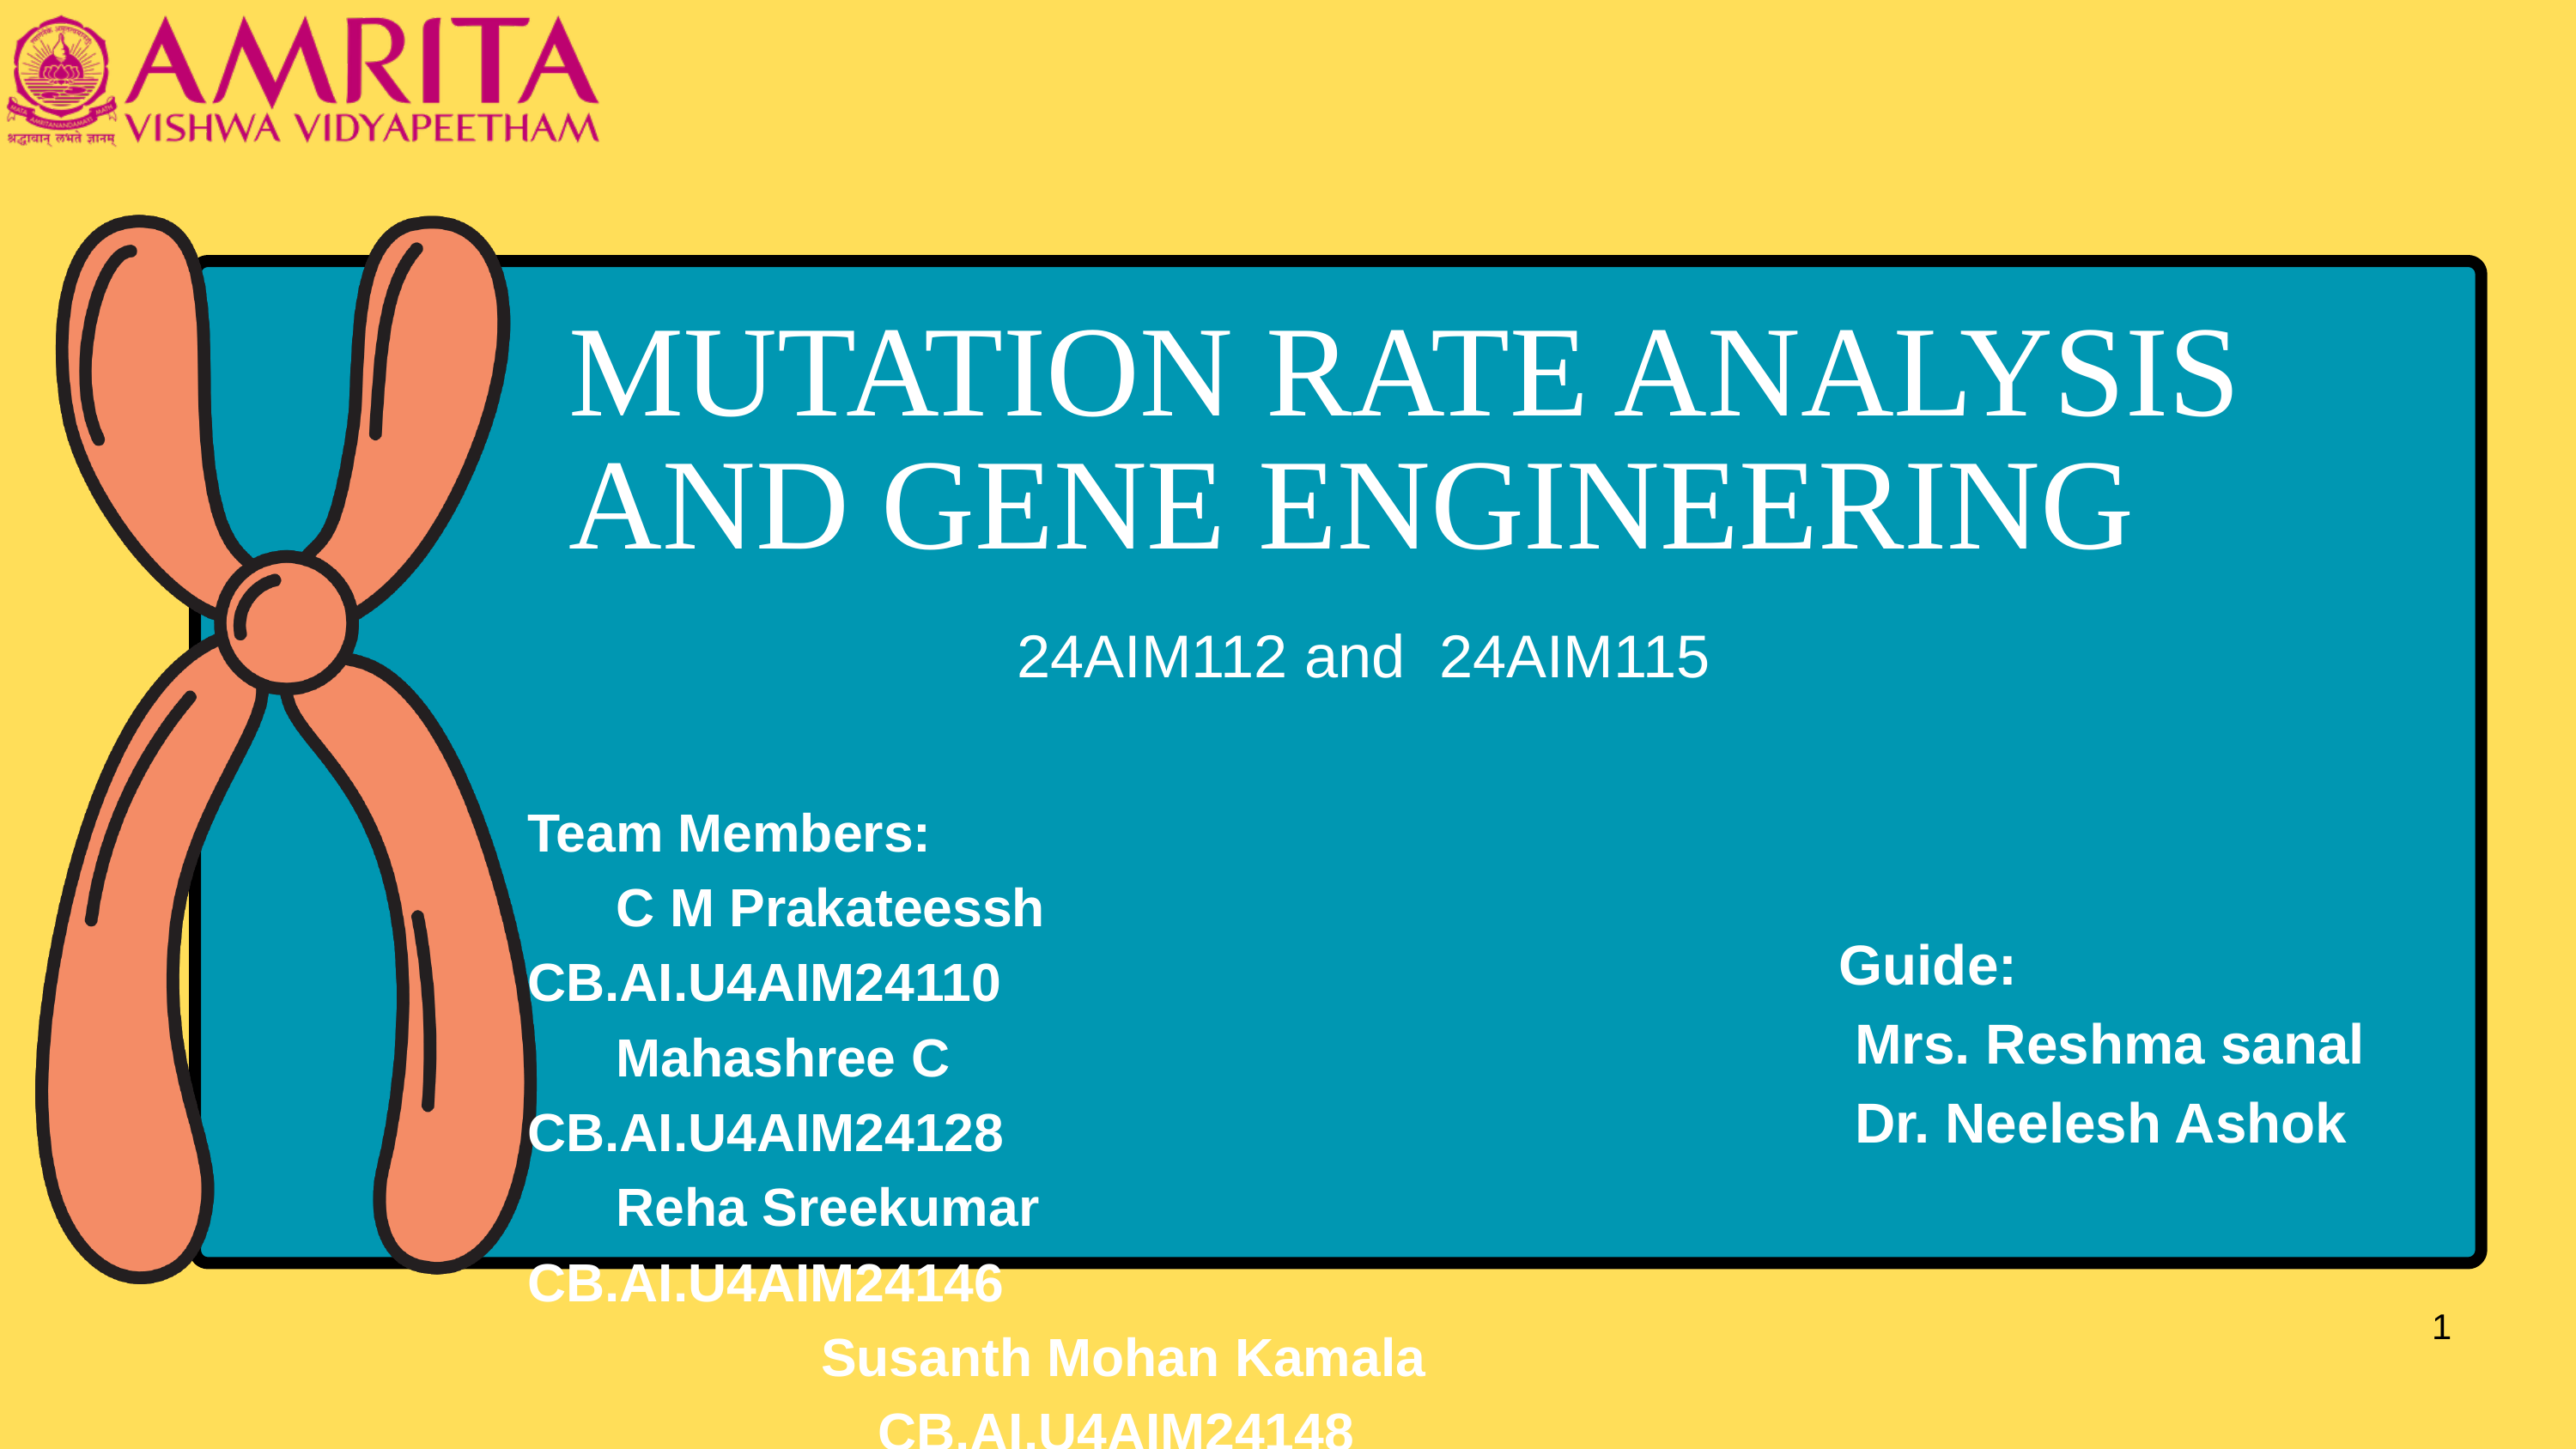

MUTATION RATE ANALYSIS AND GENE ENGINEERING

24AIM112 and  24AIM115
Team Members:
      C M Prakateessh                 CB.AI.U4AIM24110
      Mahashree C                       CB.AI.U4AIM24128
      Reha Sreekumar                  CB.AI.U4AIM24146
     Susanth Mohan Kamala      CB.AI.U4AIM24148
Guide:
 Mrs. Reshma sanal
 Dr. Neelesh Ashok

1